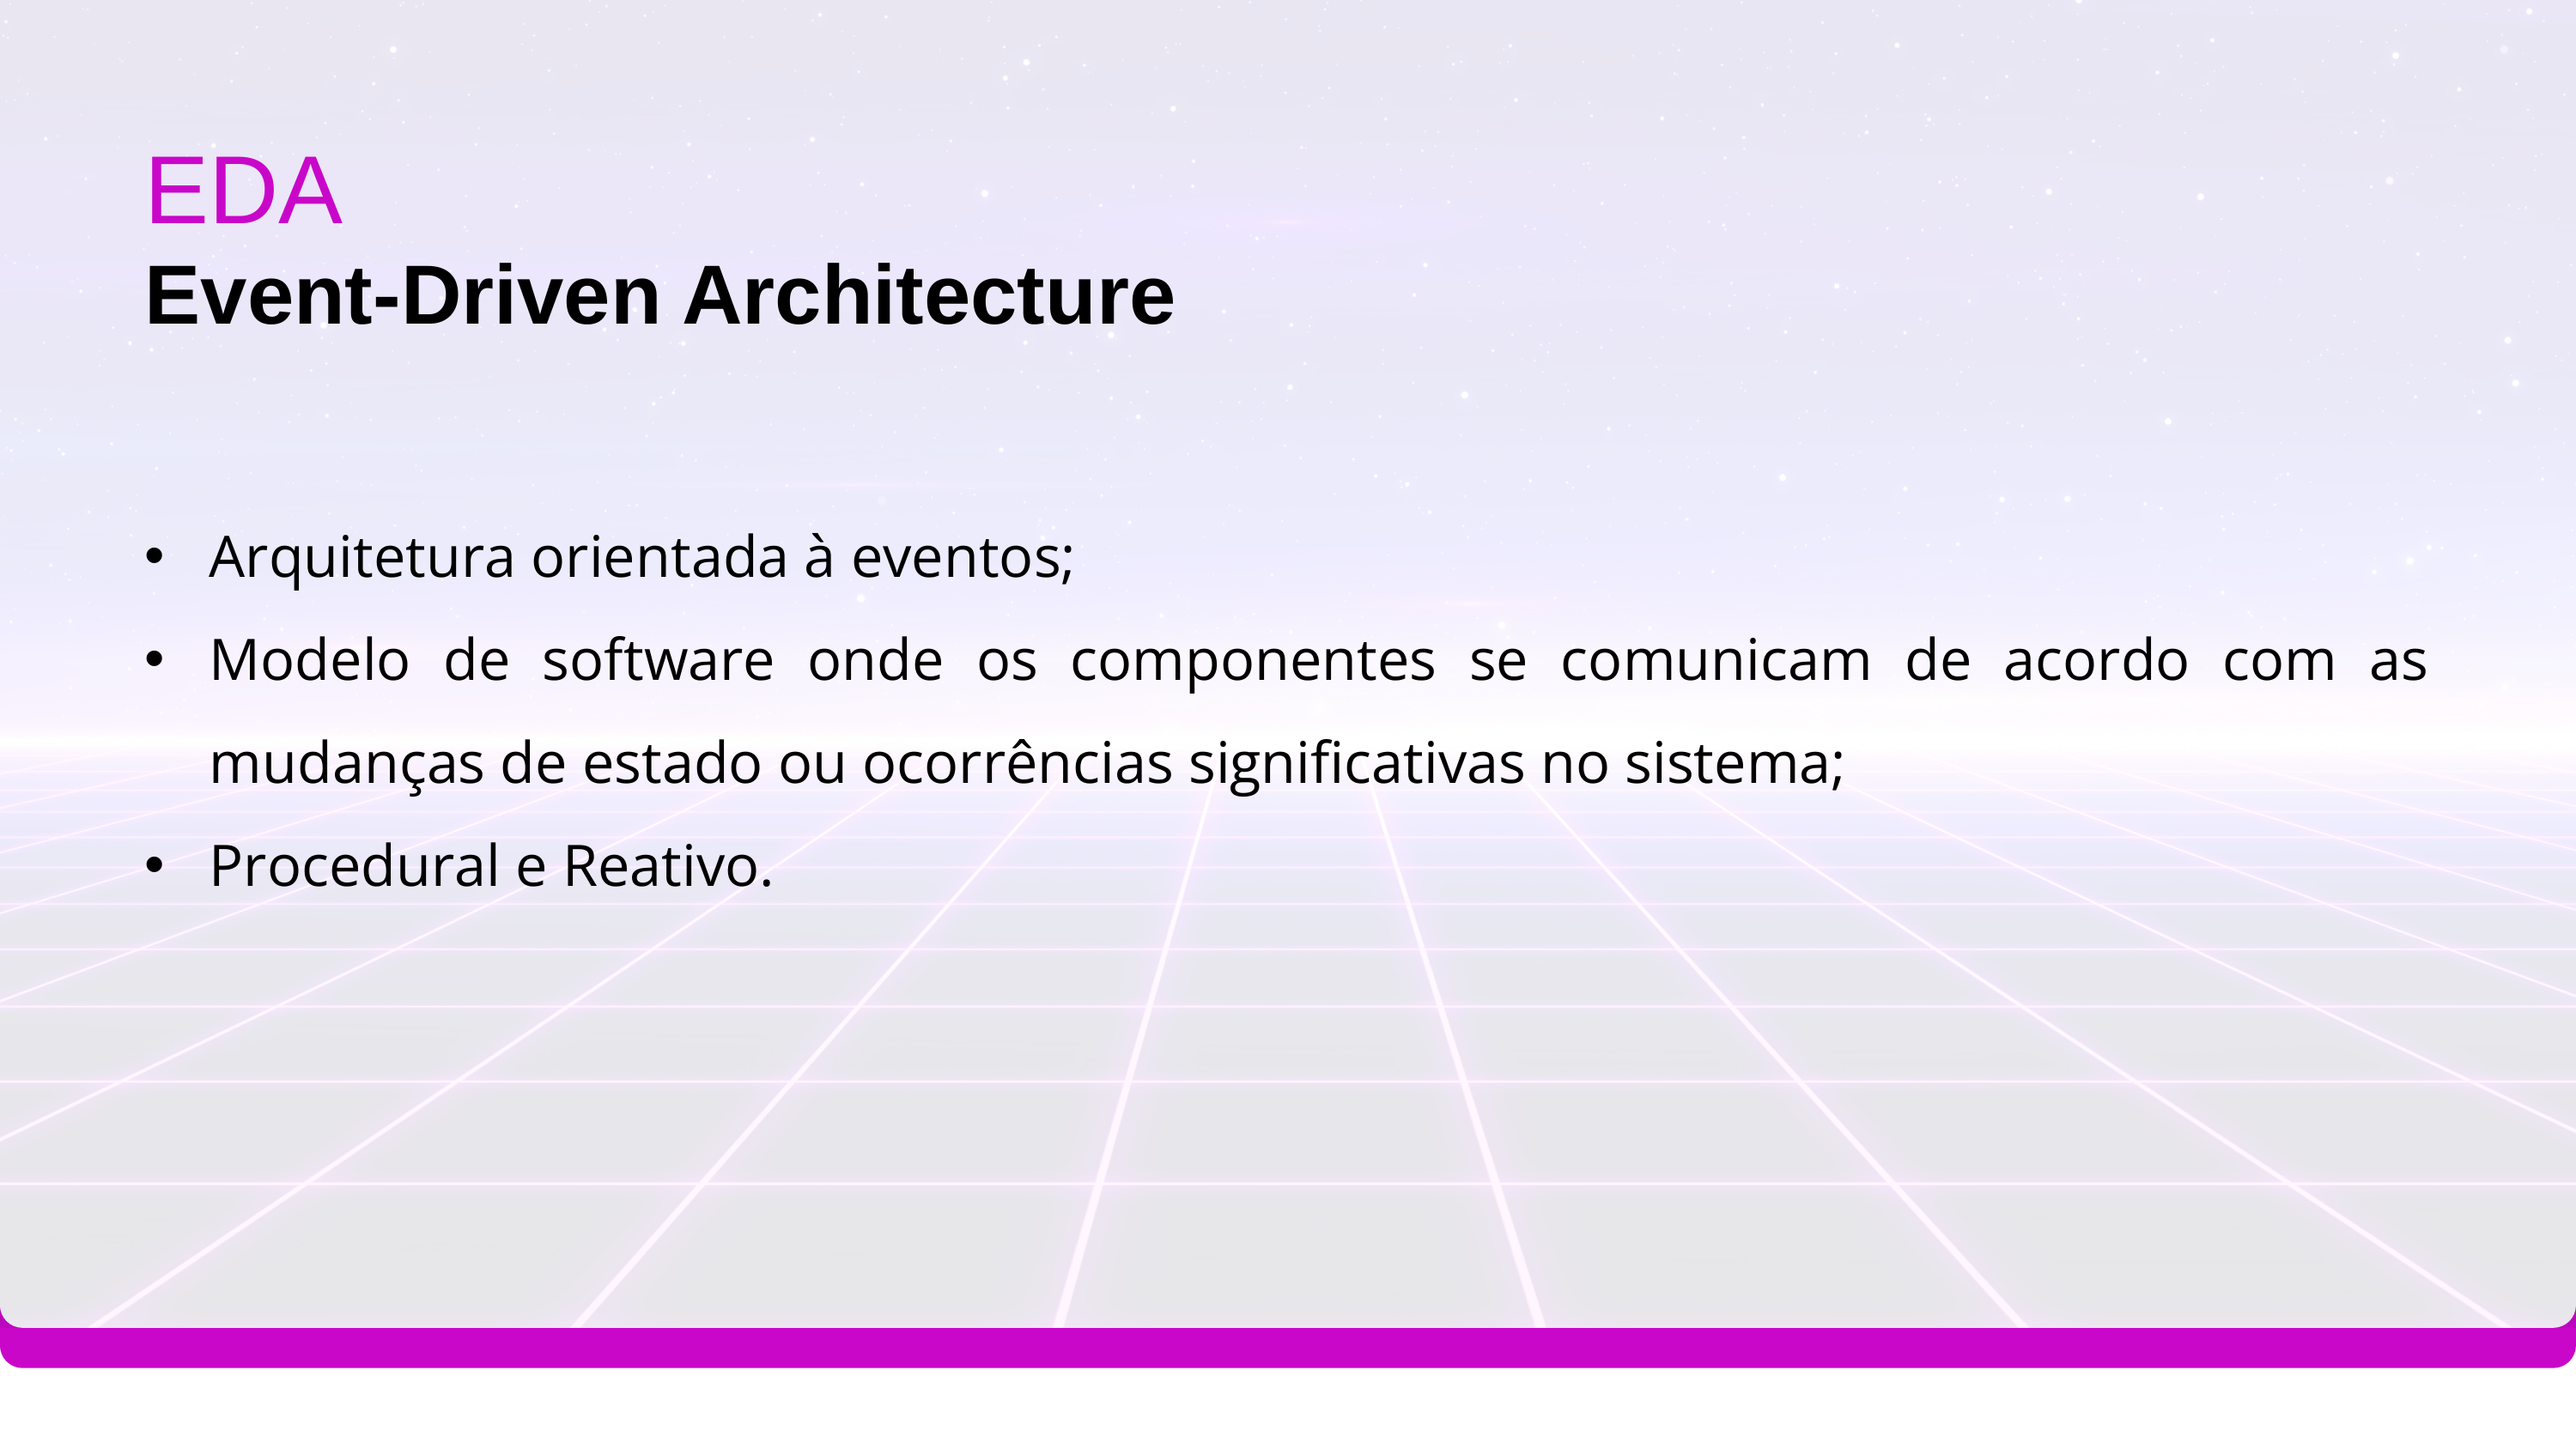

EDA
Event-Driven Architecture
Arquitetura orientada à eventos;
Modelo de software onde os componentes se comunicam de acordo com as mudanças de estado ou ocorrências significativas no sistema;
Procedural e Reativo.